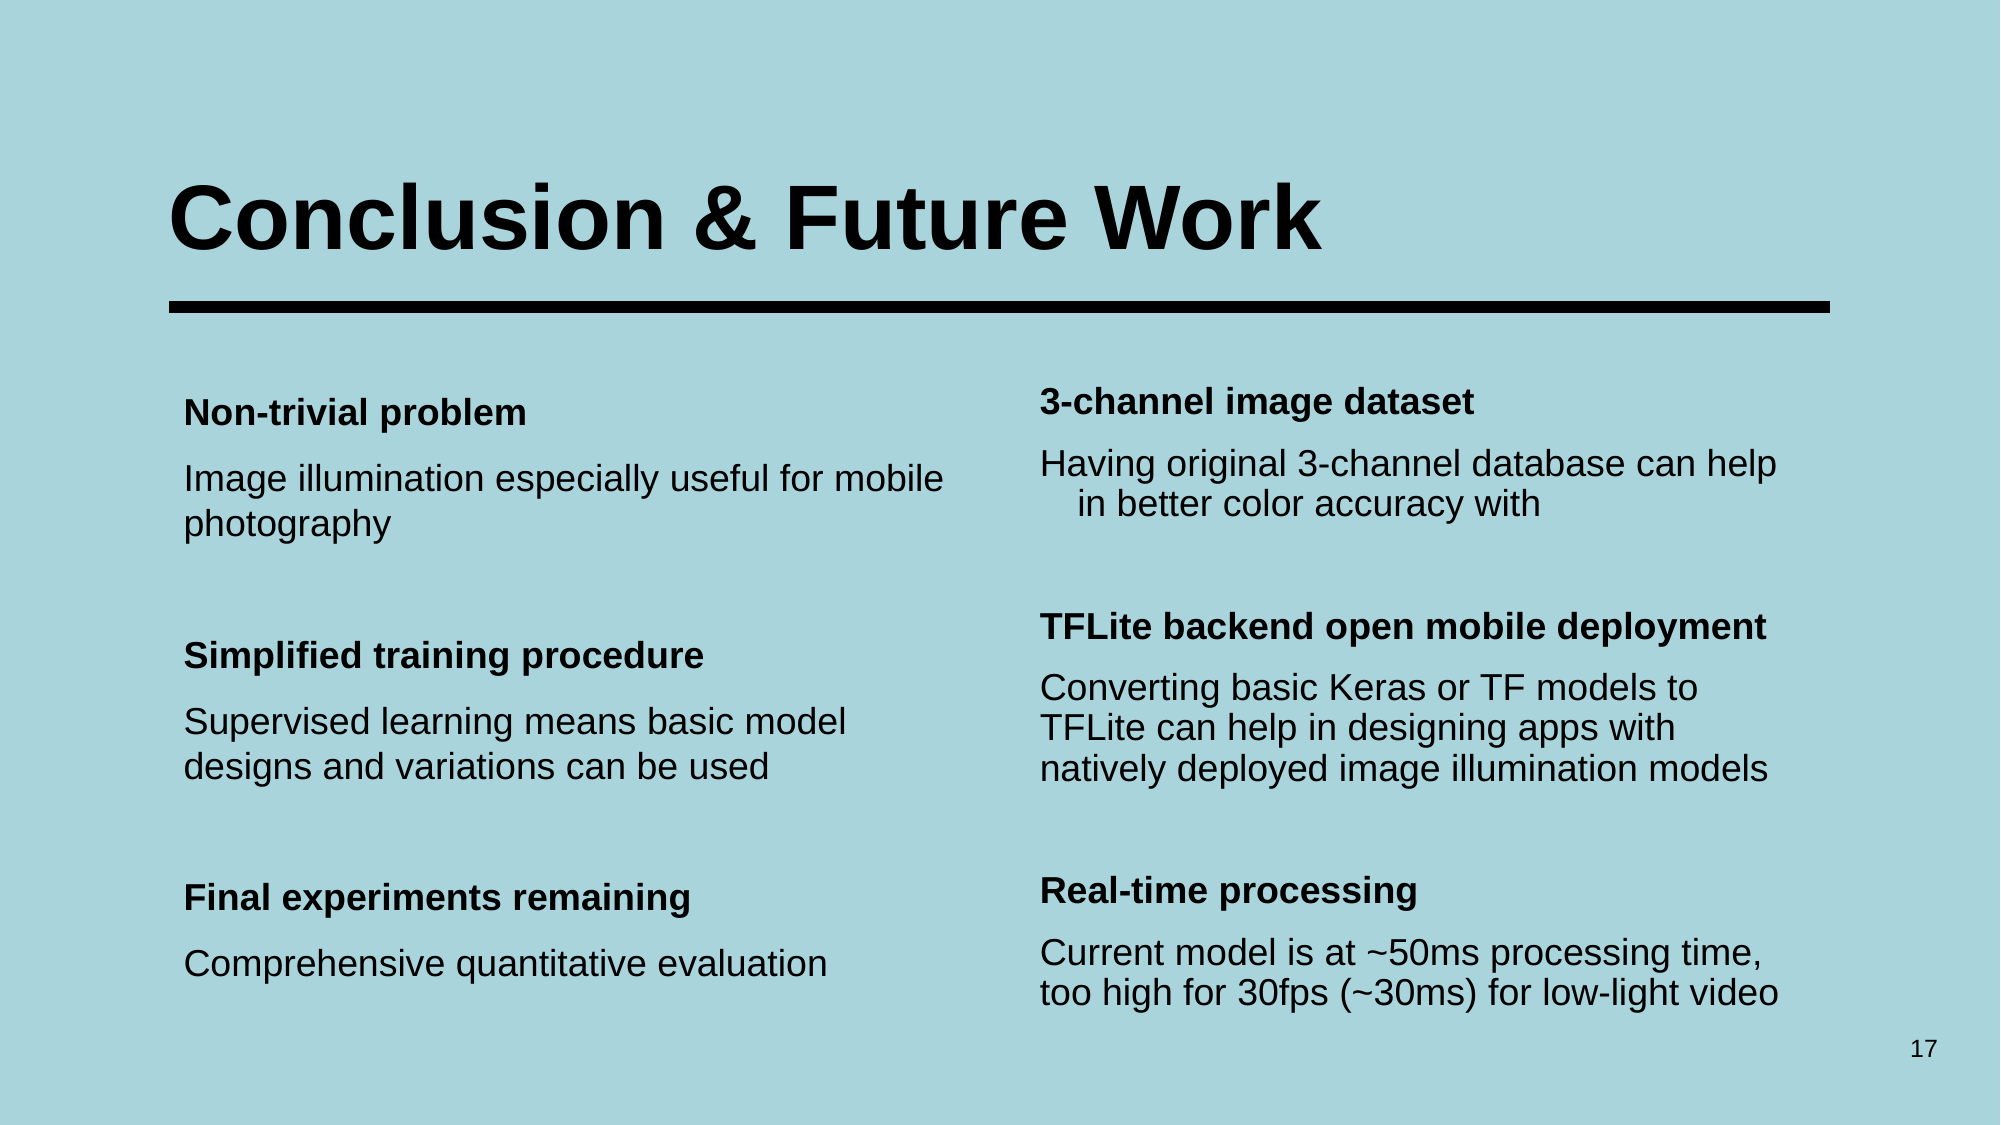

# Conclusion & Future Work
3-channel image dataset
Having original 3-channel database can help in better color accuracy with

TFLite backend open mobile deployment
Converting basic Keras or TF models to TFLite can help in designing apps with natively deployed image illumination models

Real-time processing
Current model is at ~50ms processing time, too high for 30fps (~30ms) for low-light video
Non-trivial problem
Image illumination especially useful for mobile photography

Simplified training procedure
Supervised learning means basic model designs and variations can be used

Final experiments remaining
Comprehensive quantitative evaluation
17